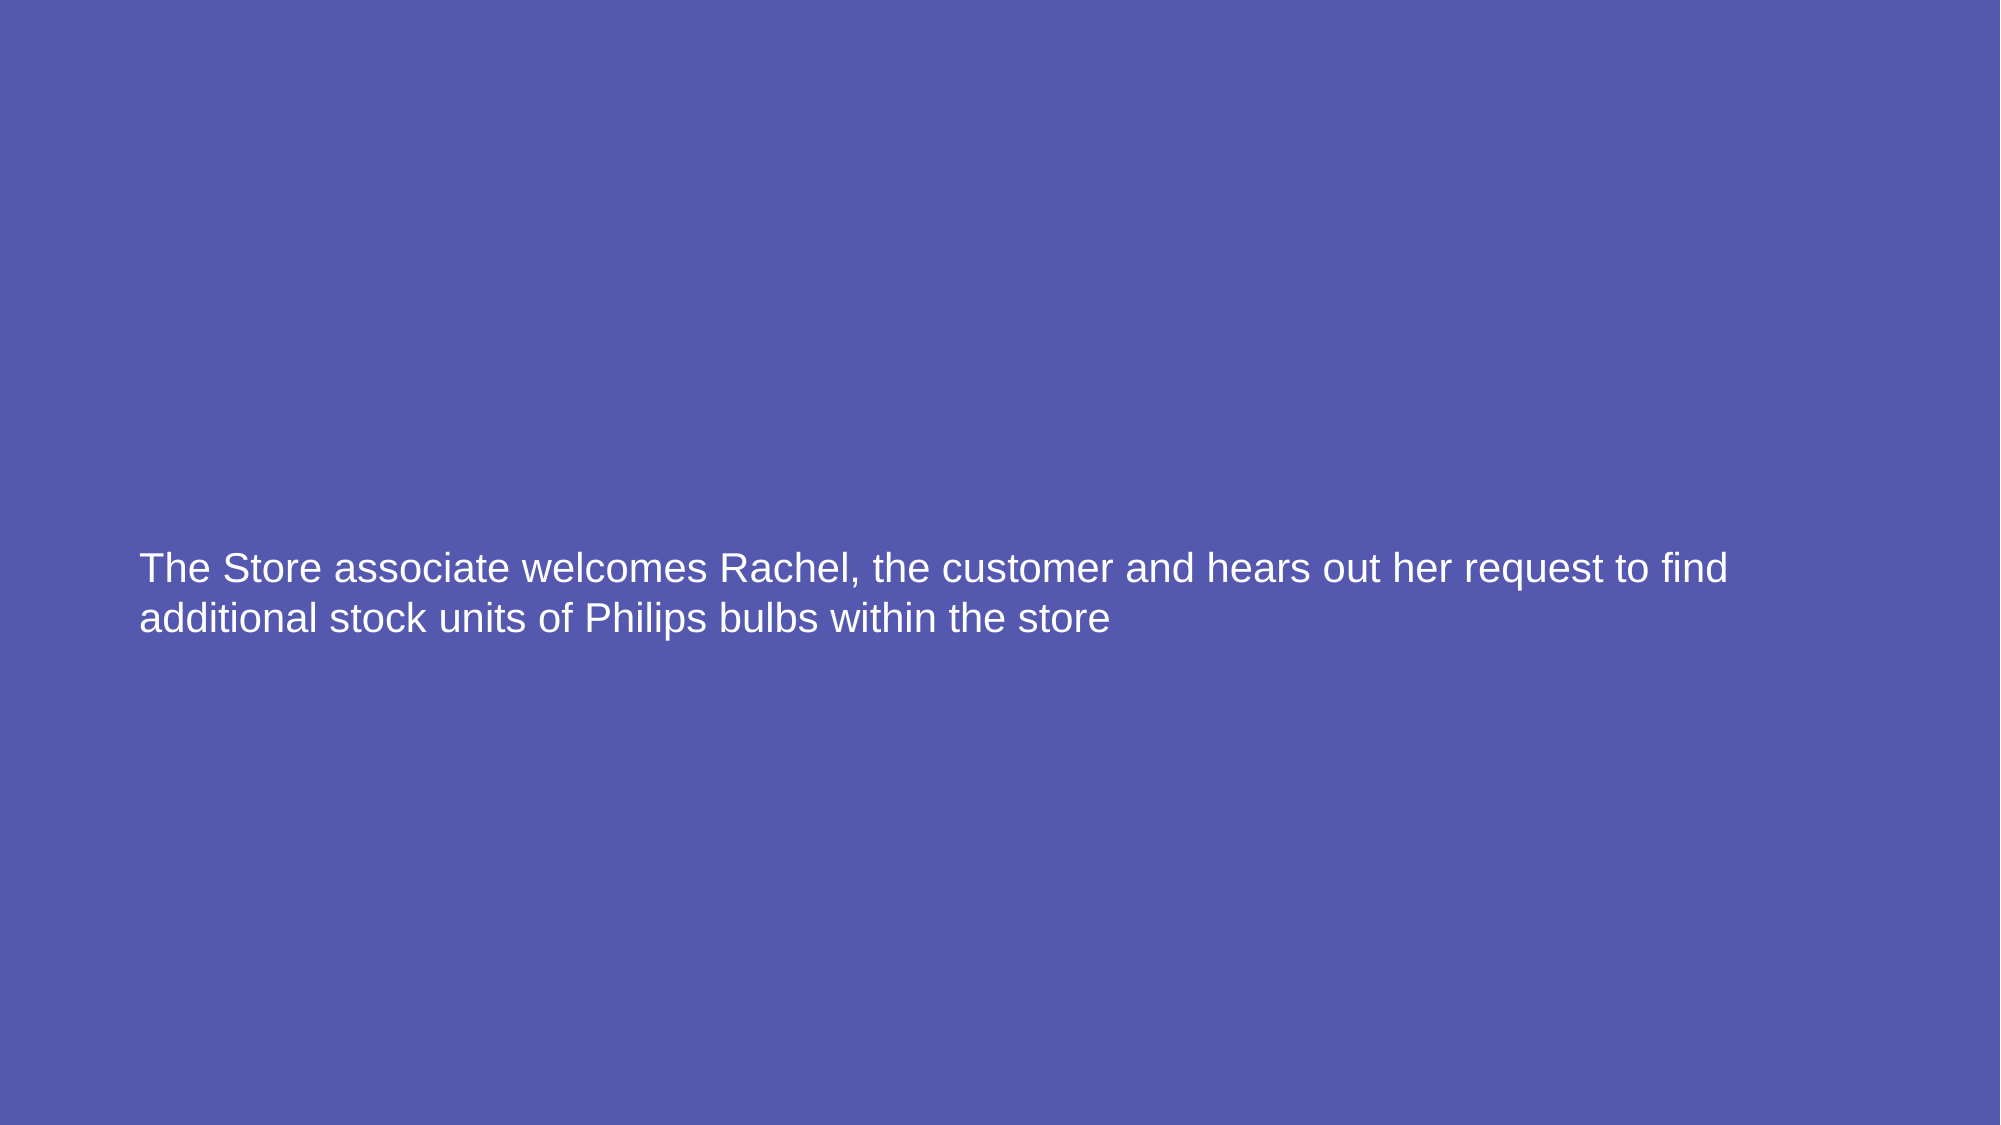

The Store associate welcomes Rachel, the customer and hears out her request to find additional stock units of Philips bulbs within the store